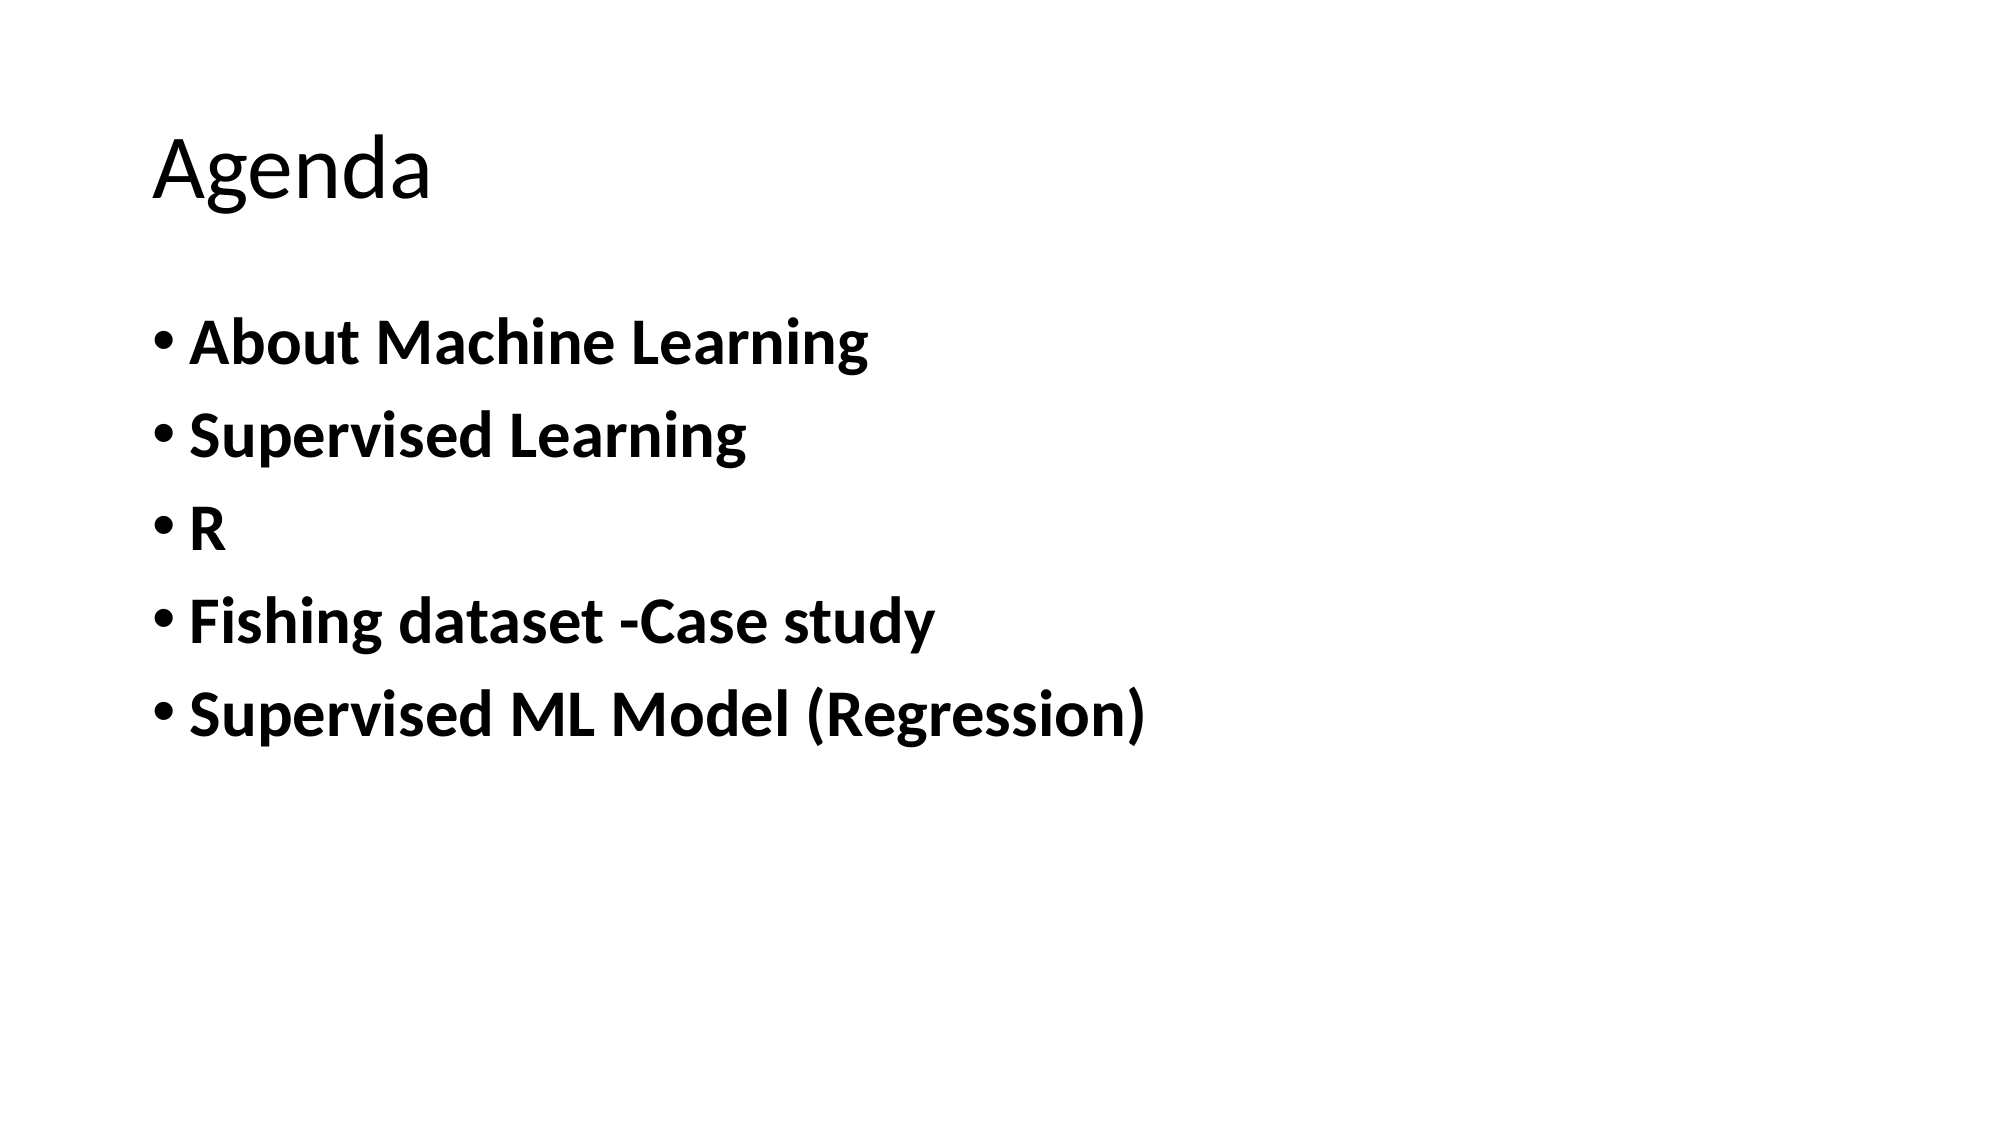

# Agenda
About Machine Learning
Supervised Learning
R
Fishing dataset -Case study
Supervised ML Model (Regression)